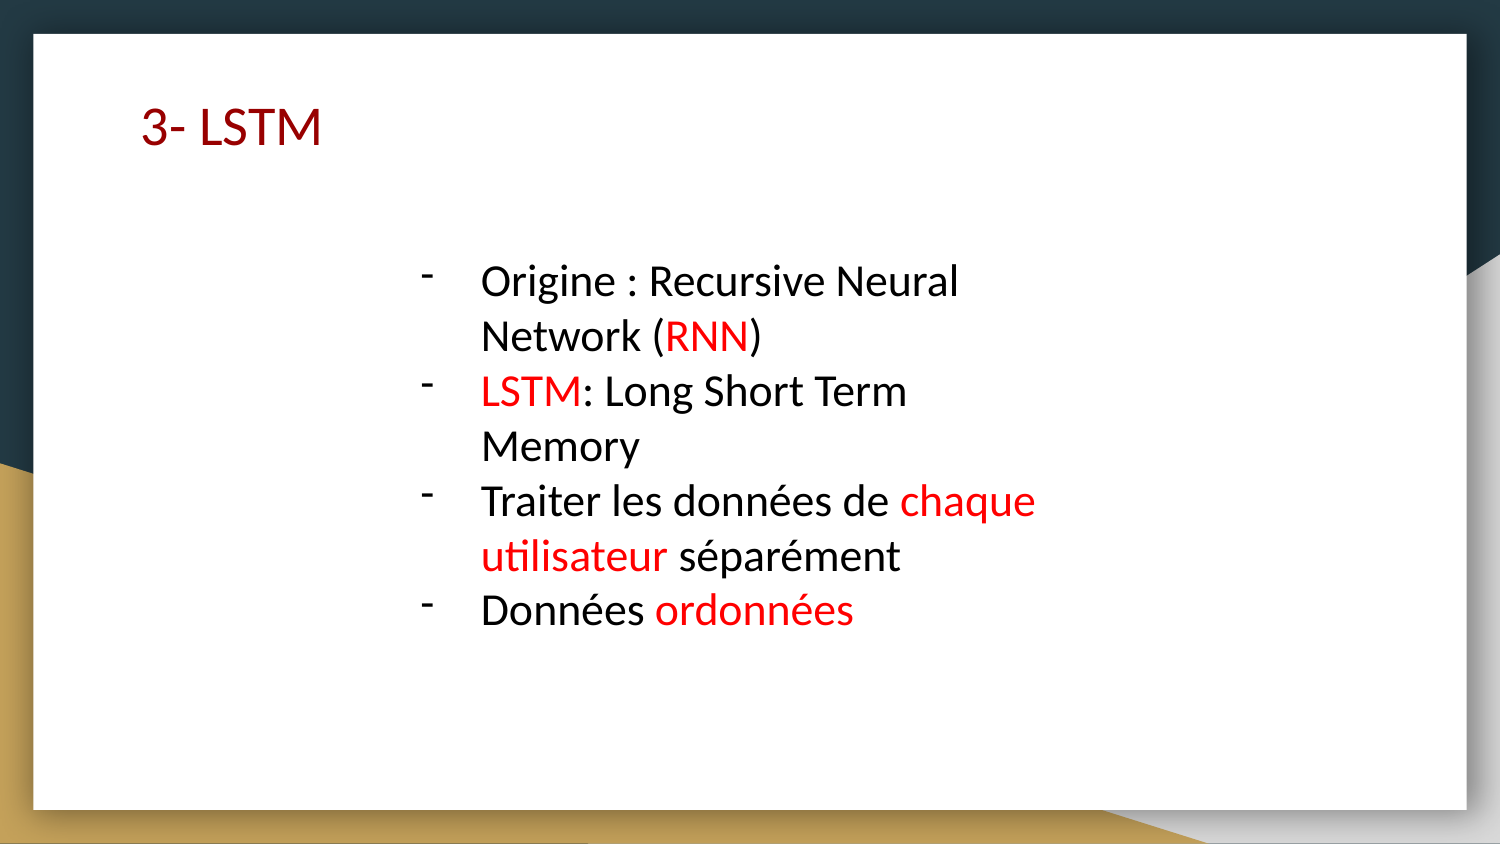

3- LSTM
Origine : Recursive Neural Network (RNN)
LSTM: Long Short Term Memory
Traiter les données de chaque utilisateur séparément
Données ordonnées